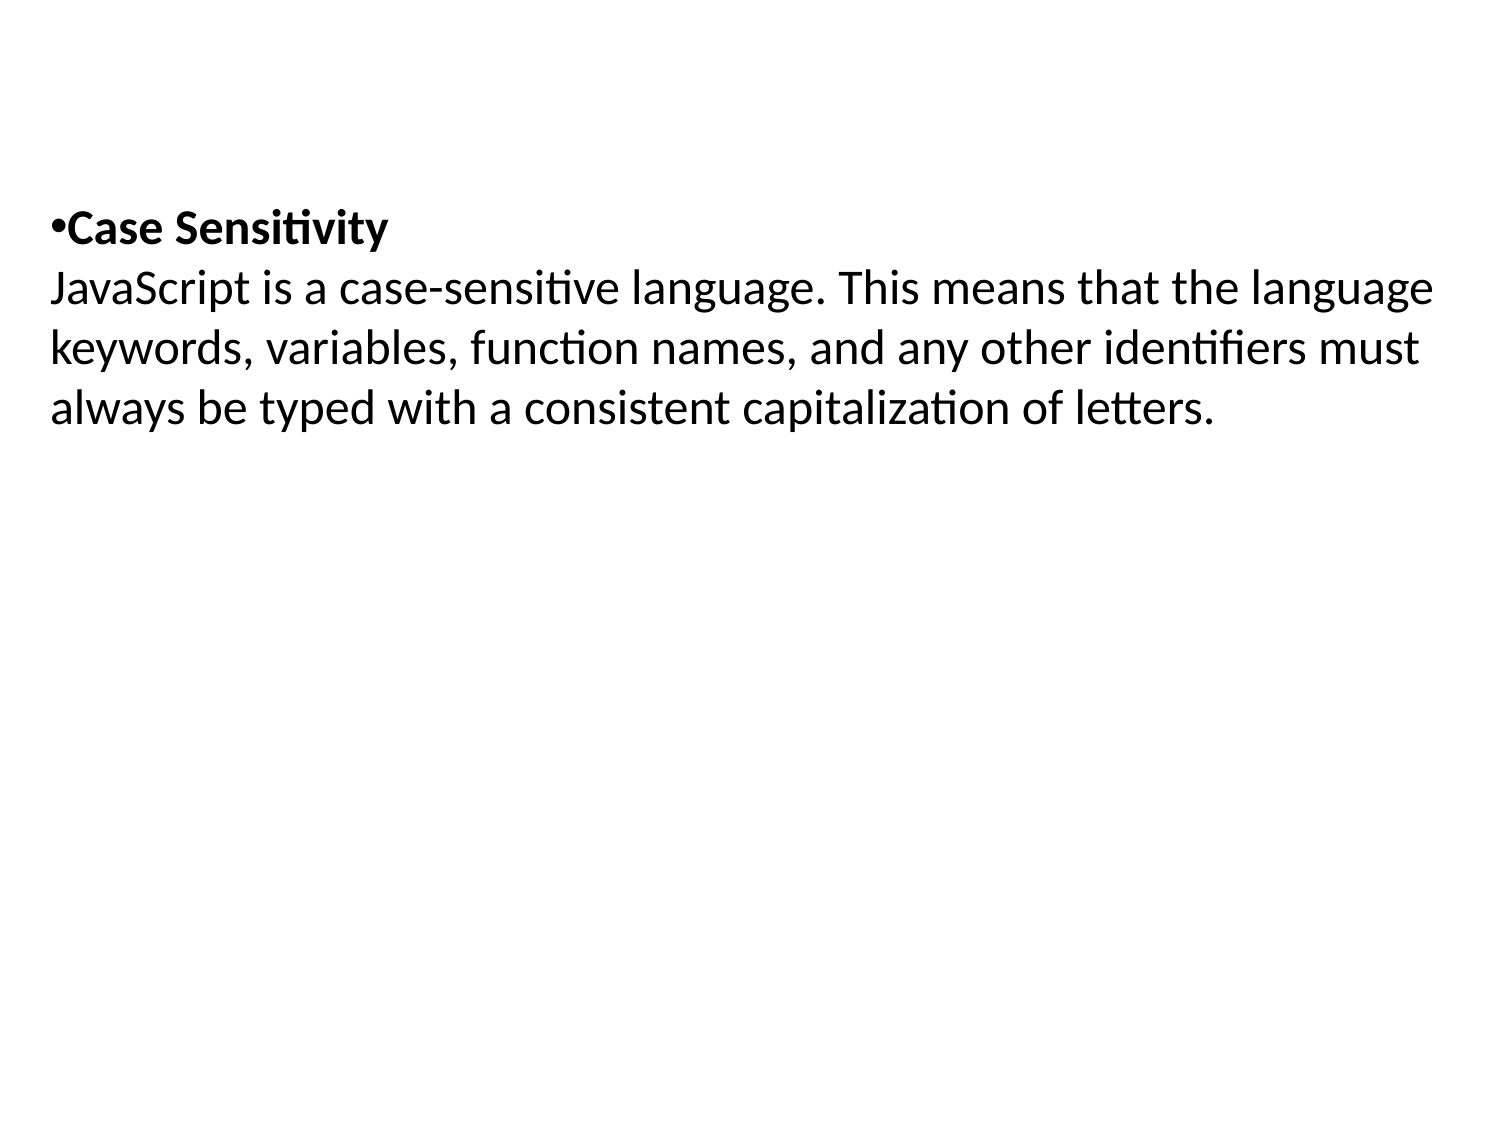

#
Case Sensitivity
JavaScript is a case-sensitive language. This means that the language keywords, variables, function names, and any other identifiers must always be typed with a consistent capitalization of letters.